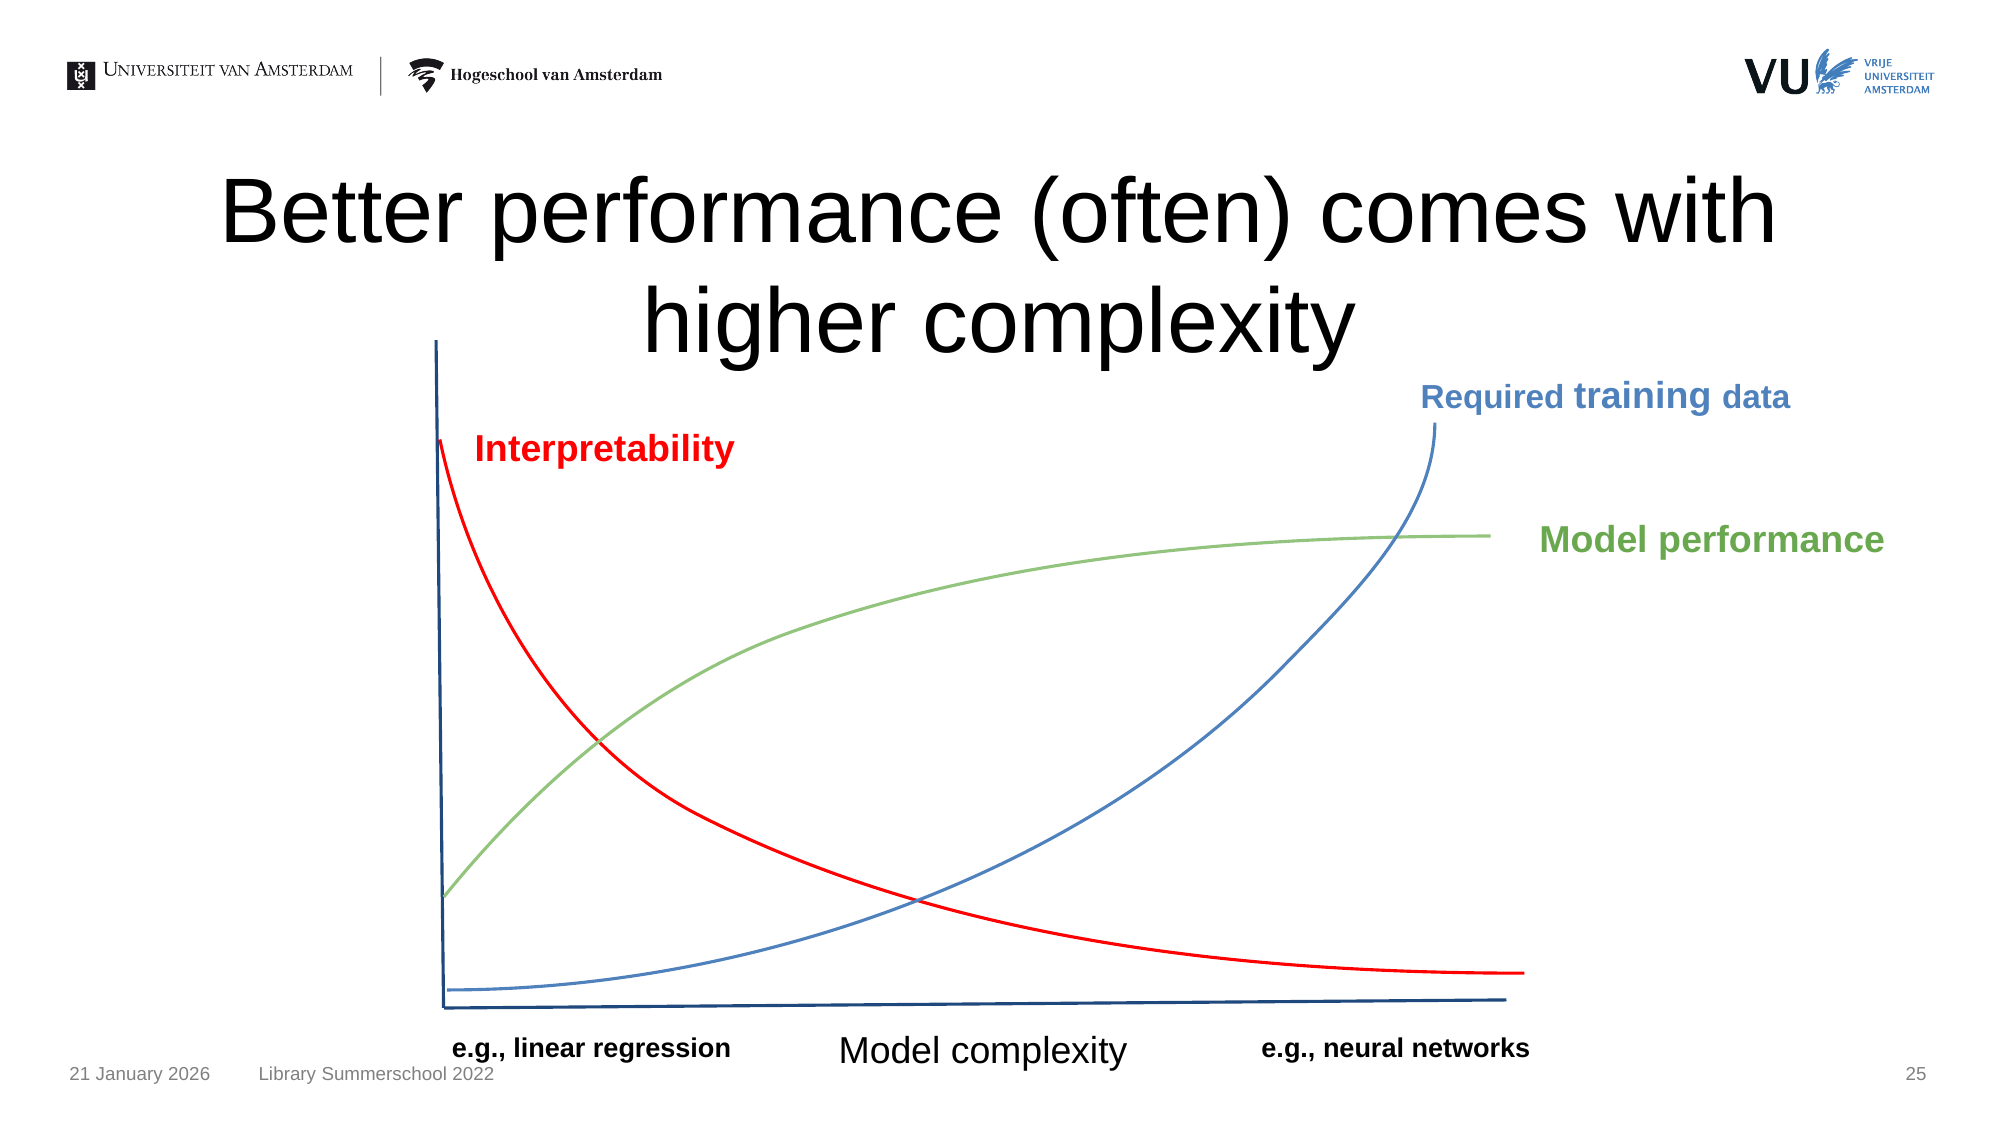

# Better performance (often) comes with higher complexity

Required training data
Interpretability

Model performance

Model complexity
e.g., linear regression
e.g., neural networks
21 January 2026
Library Summerschool 2022
25